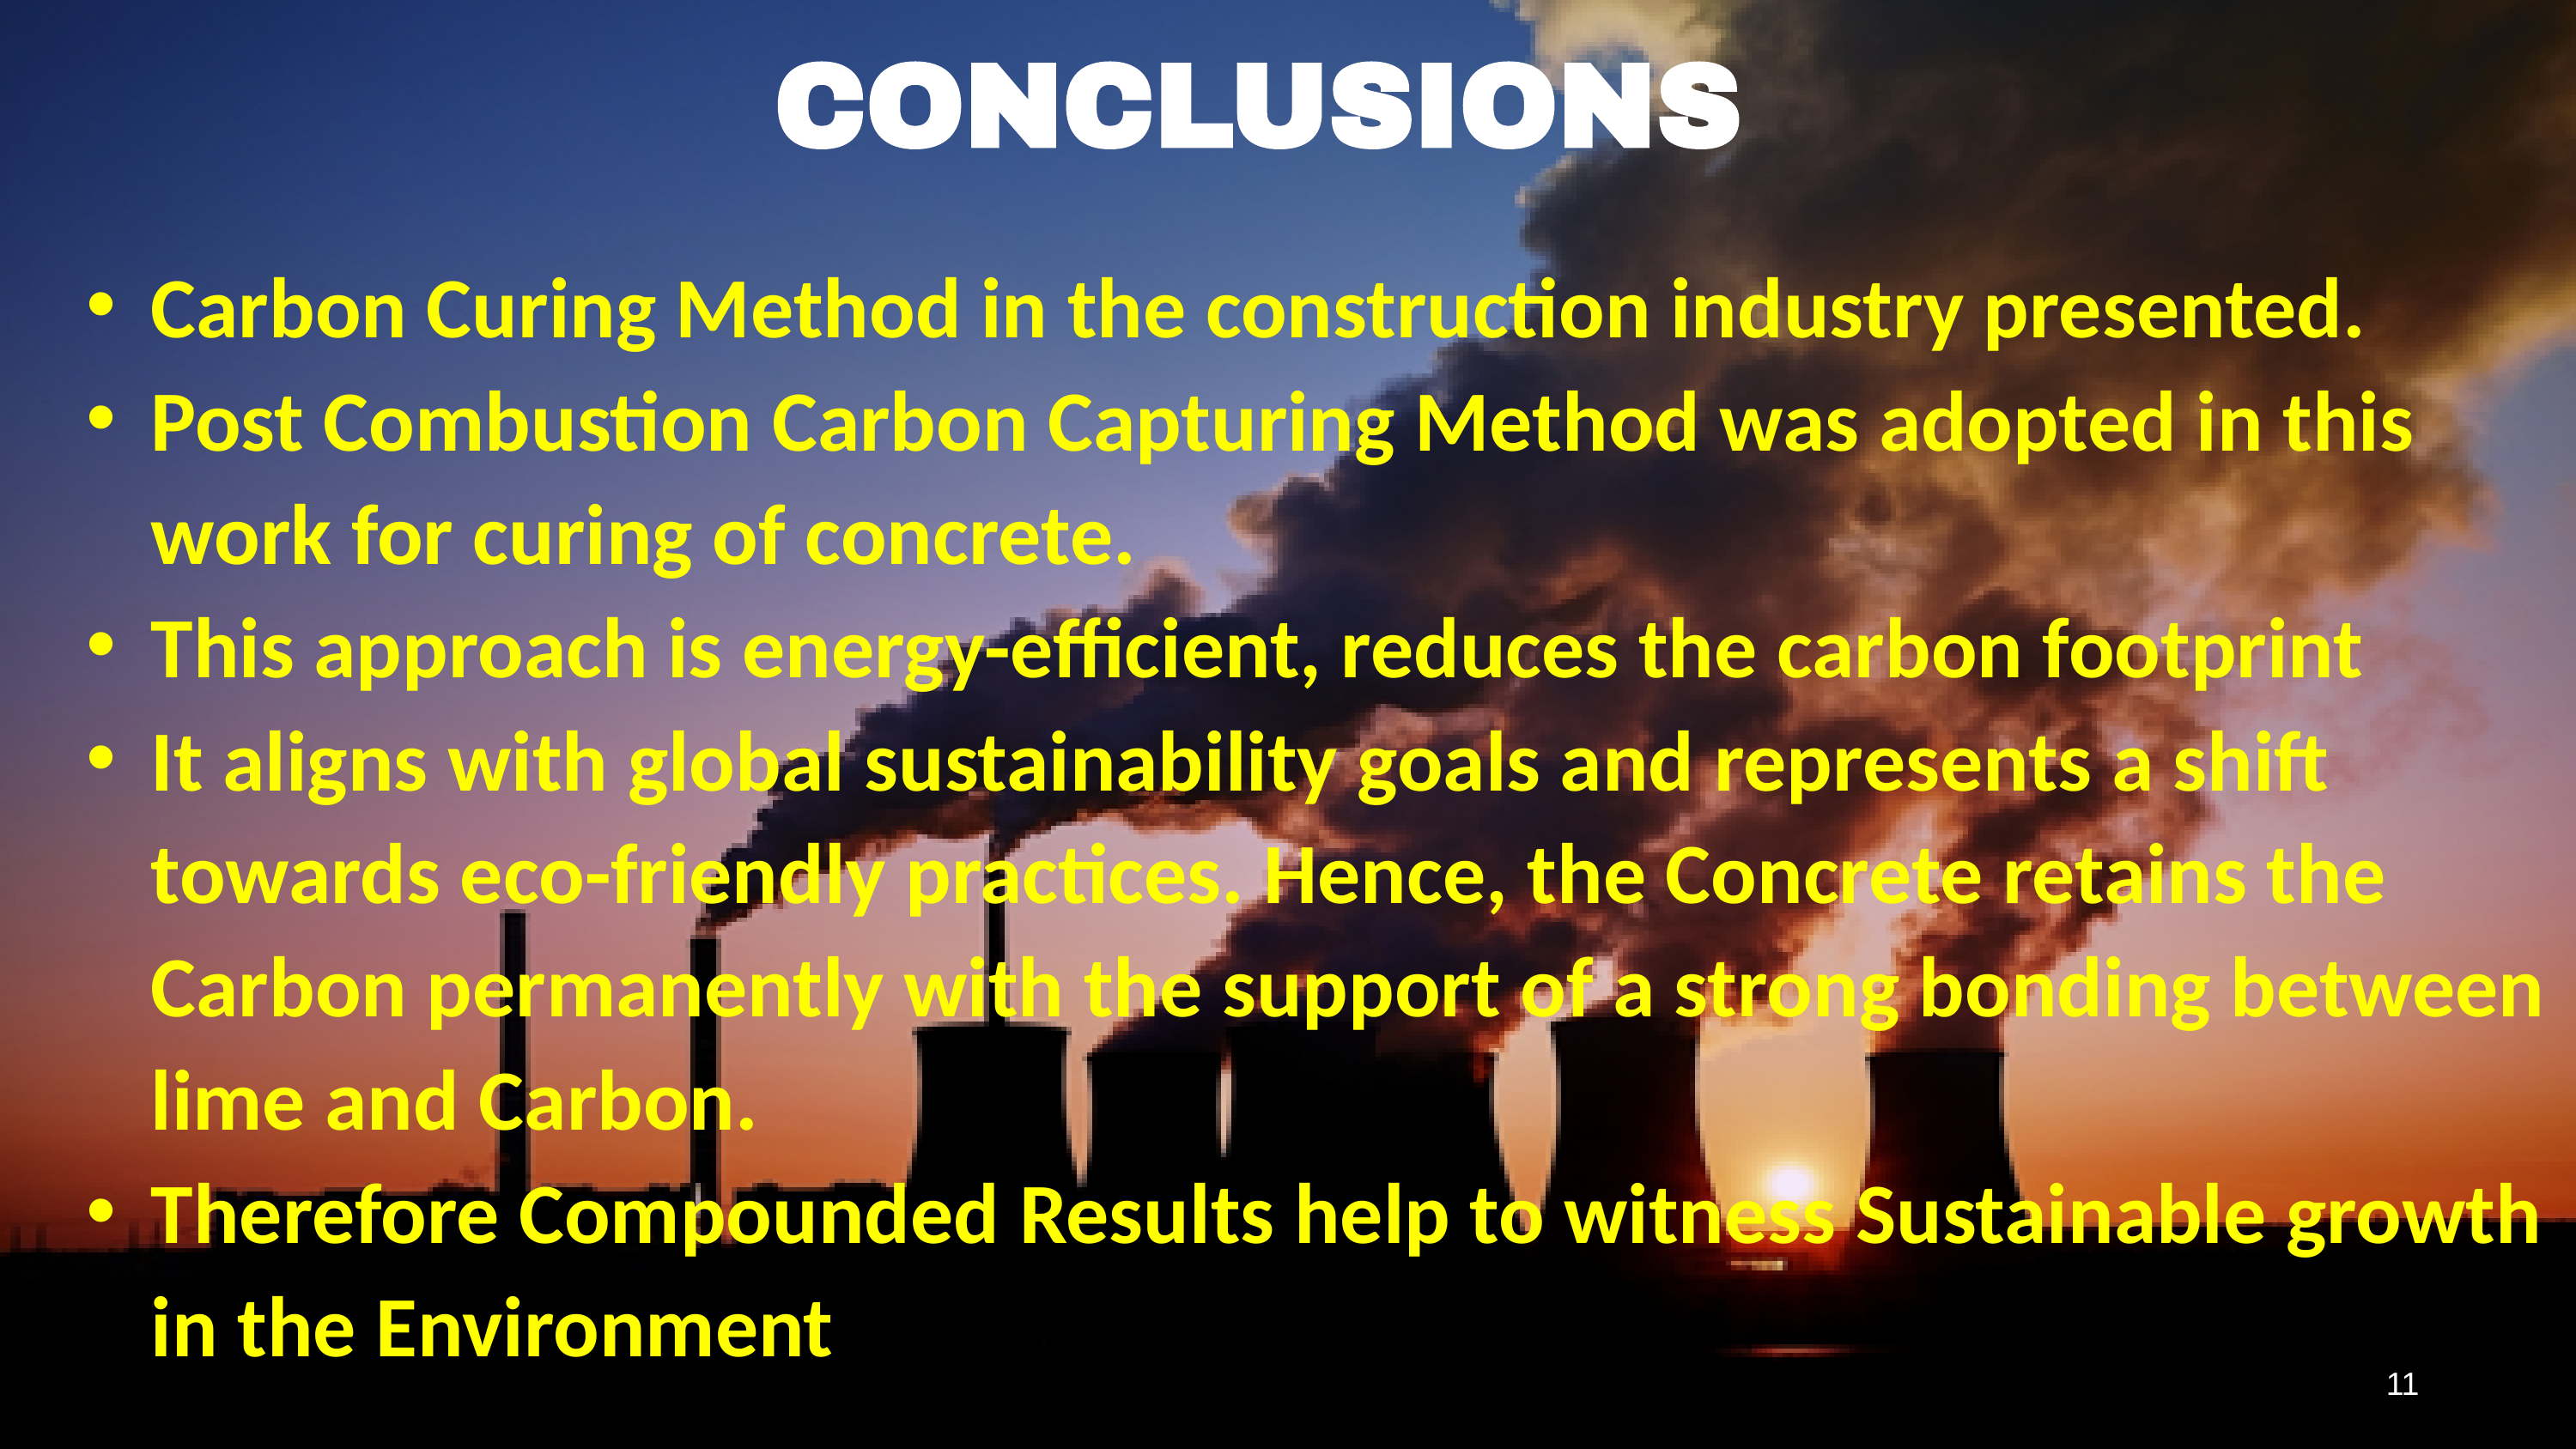

CONCLUSIONS

Carbon Curing Method in the construction industry presented.
Post Combustion Carbon Capturing Method was adopted in this work for curing of concrete.
This approach is energy-efficient, reduces the carbon footprint
It aligns with global sustainability goals and represents a shift towards eco-friendly practices. Hence, the Concrete retains the Carbon permanently with the support of a strong bonding between lime and Carbon.
Therefore Compounded Results help to witness Sustainable growth in the Environment

11
11